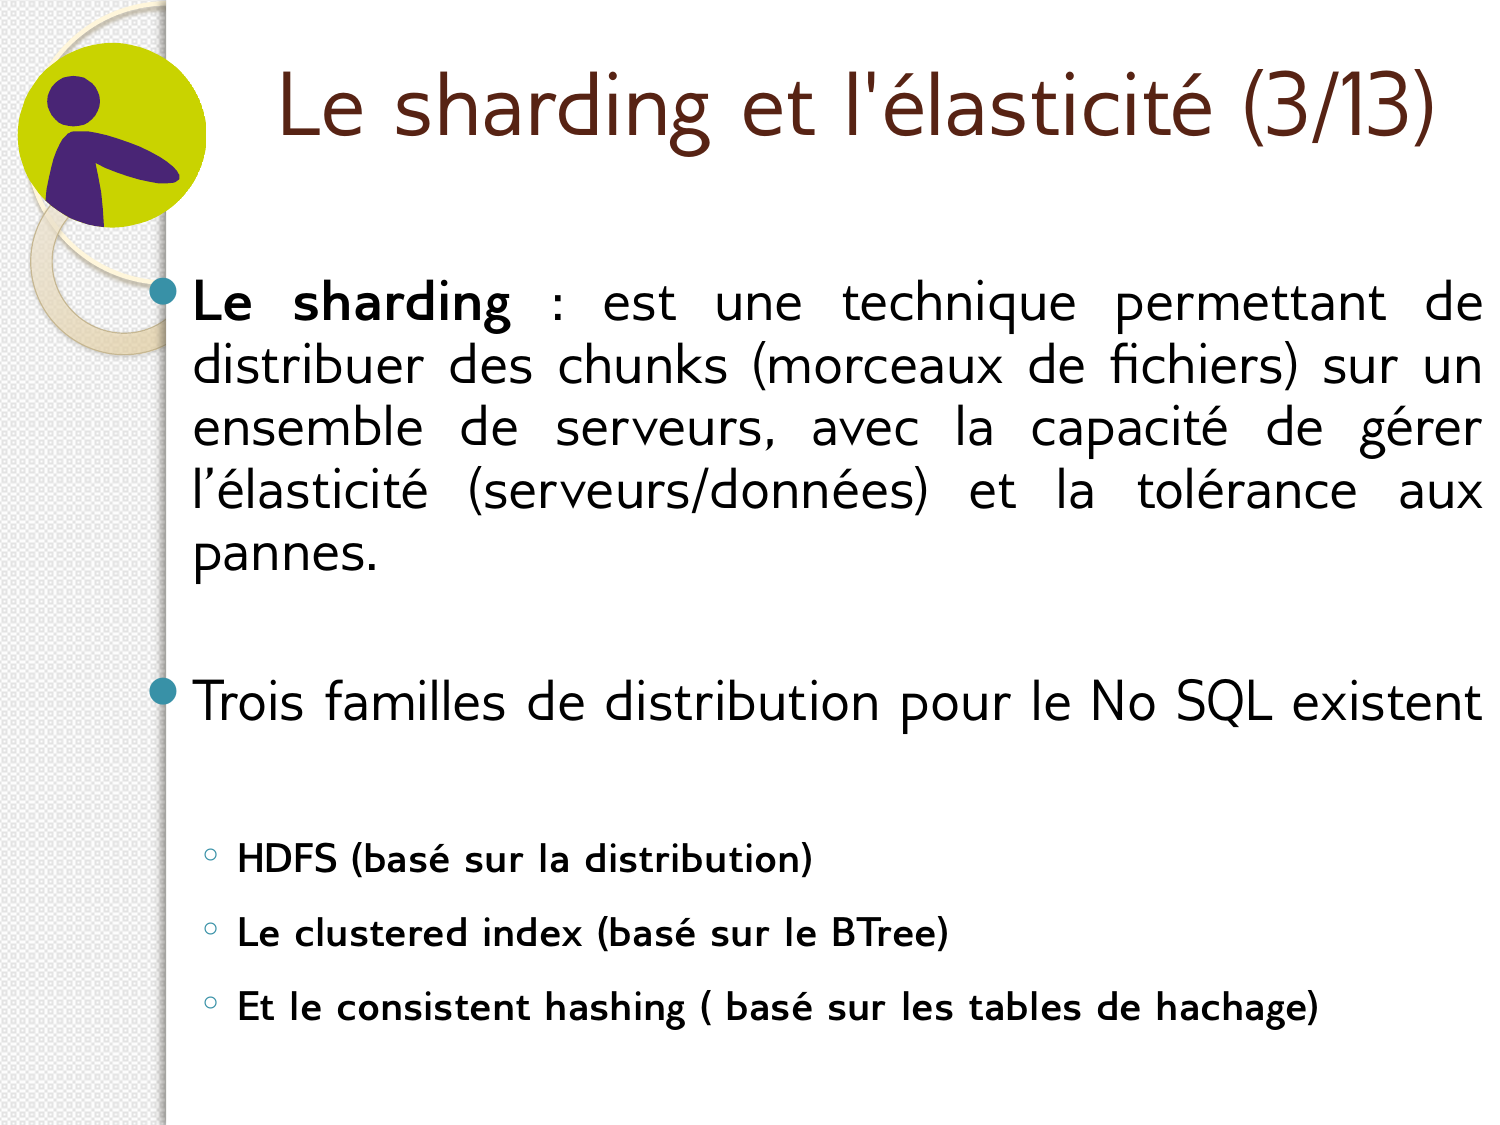

# Le sharding et l'élasticité (3/13)

Le sharding : est une technique permettant de distribuer des chunks (morceaux de fichiers) sur un ensemble de serveurs, avec la capacité de gérer l’élasticité (serveurs/données) et la tolérance aux pannes.

Trois familles de distribution pour le No SQL existent

HDFS (basé sur la distribution)
Le clustered index (basé sur le BTree)
Et le consistent hashing ( basé sur les tables de hachage)